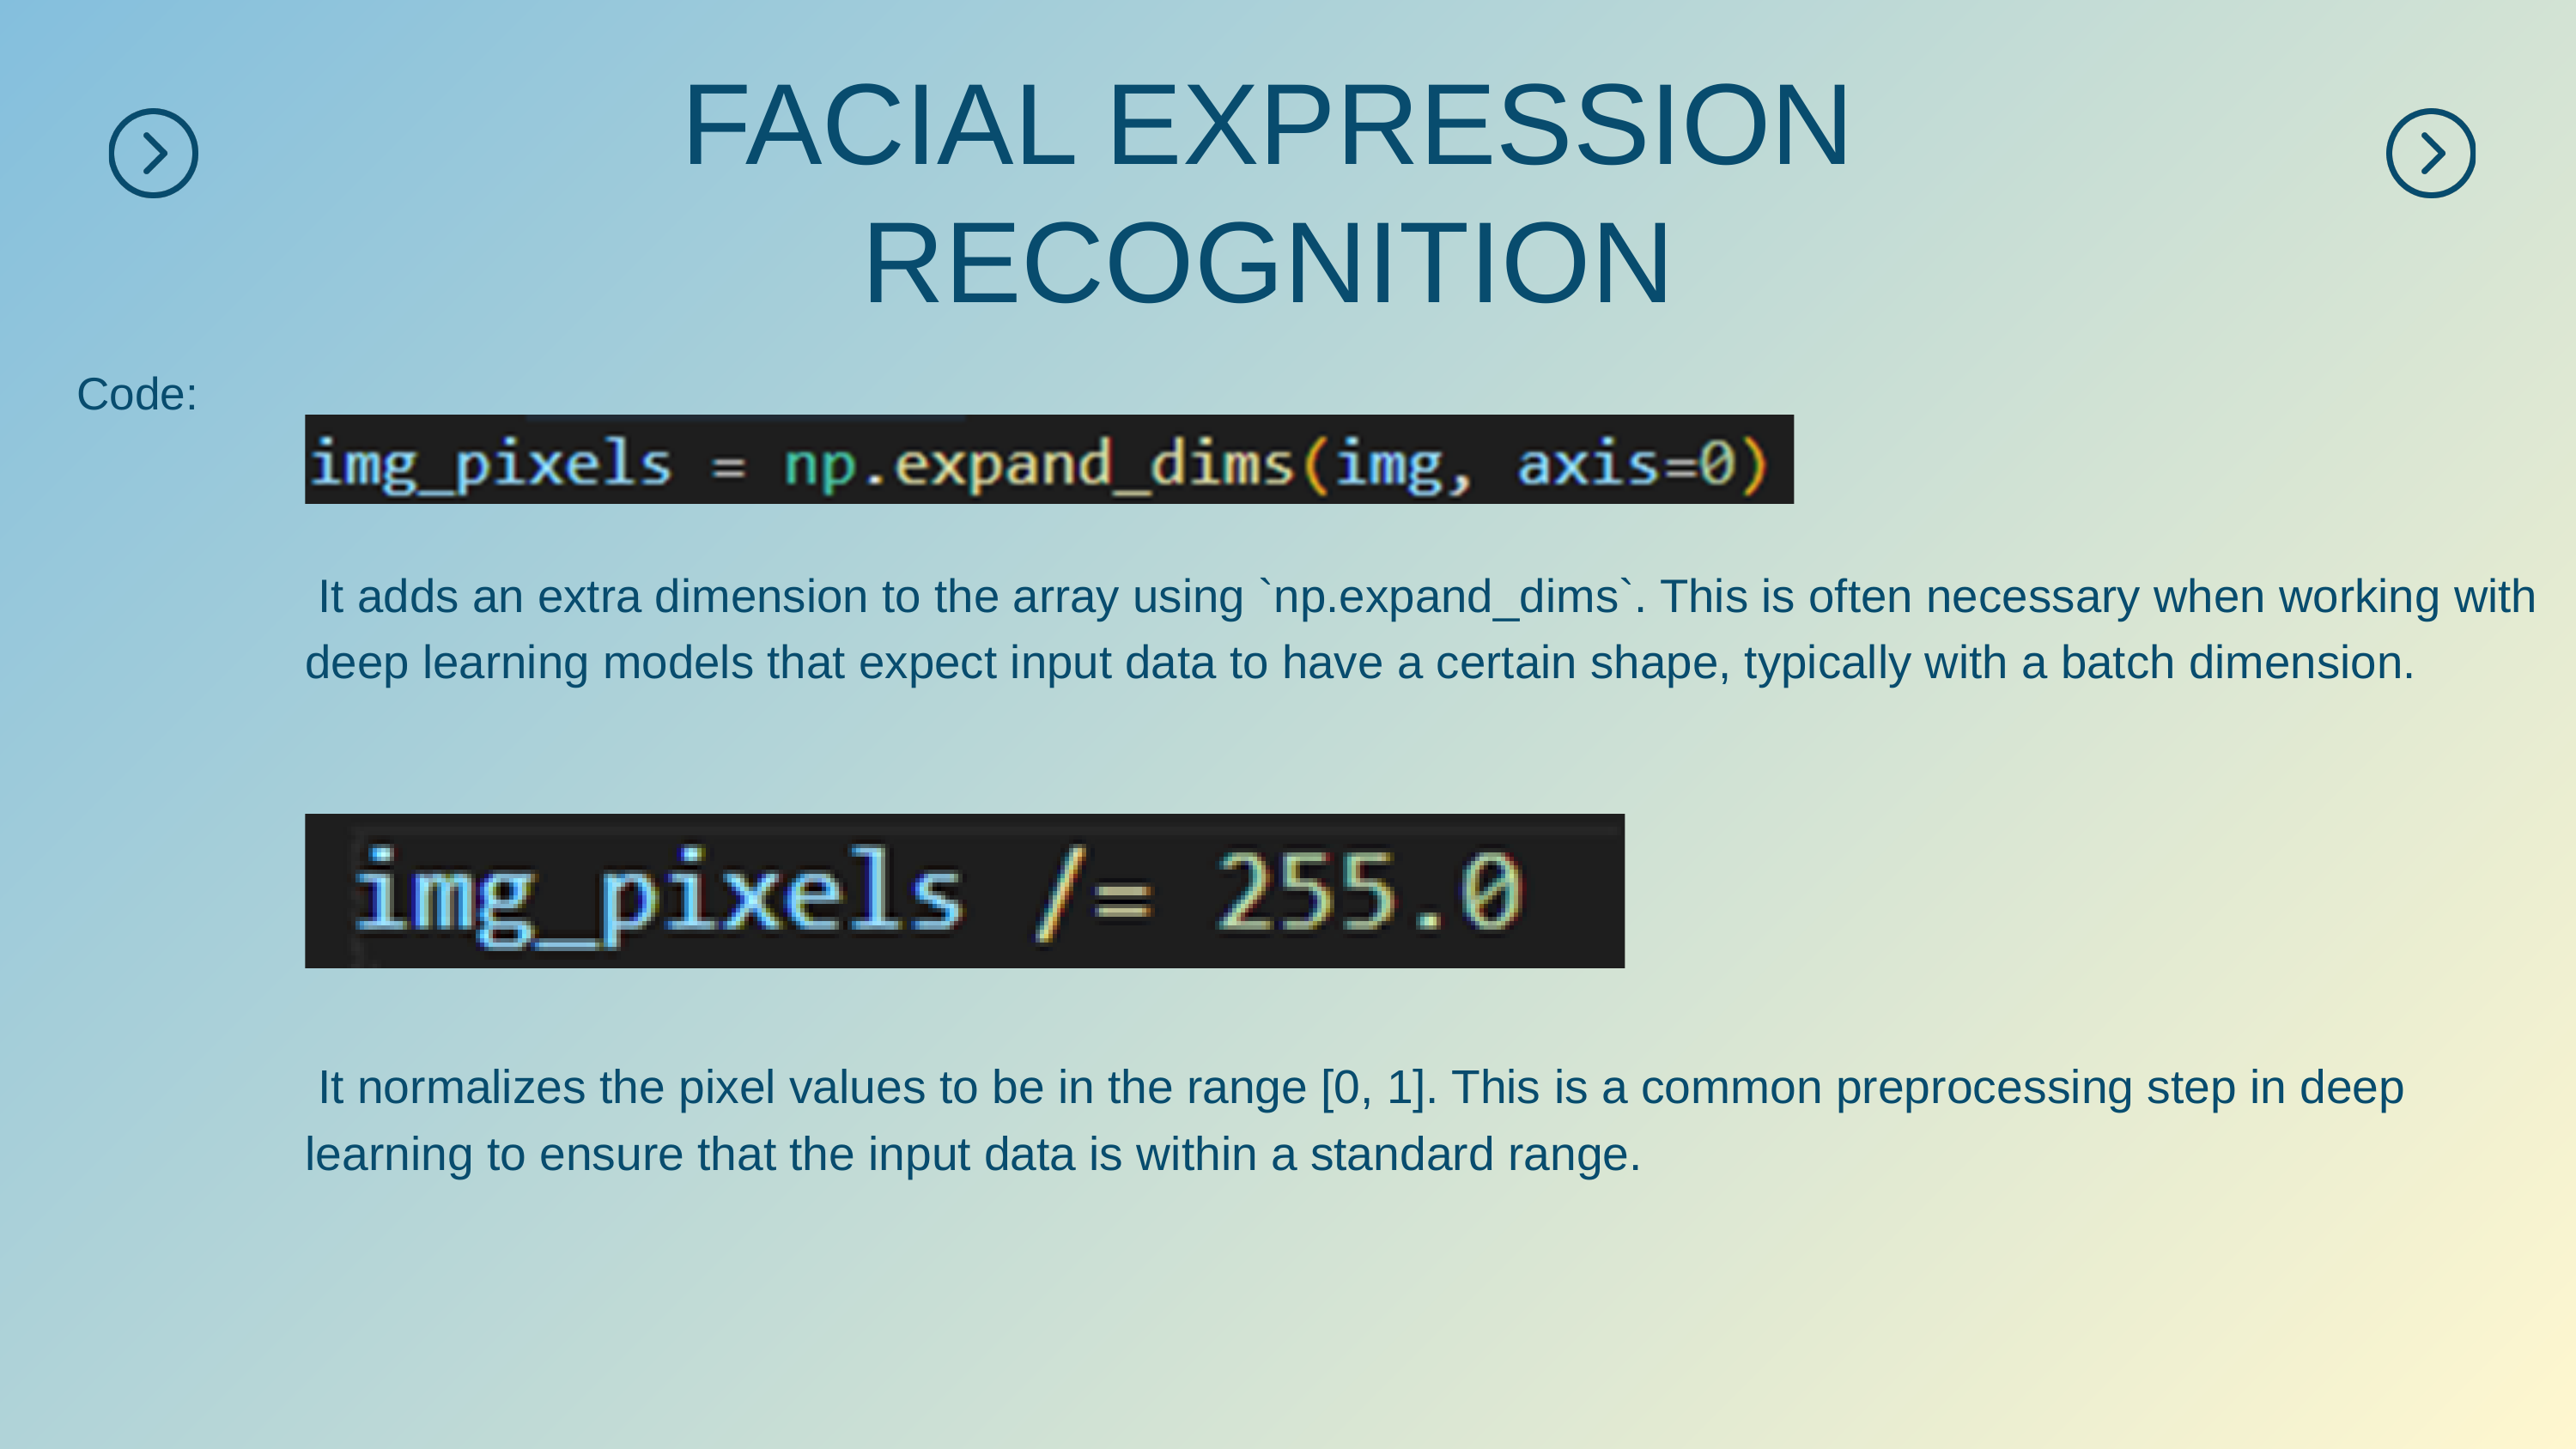

FACIAL EXPRESSION RECOGNITION

Code:

 It adds an extra dimension to the array using `np.expand_dims`. This is often necessary when working with deep learning models that expect input data to have a certain shape, typically with a batch dimension.

 It normalizes the pixel values to be in the range [0, 1]. This is a common preprocessing step in deep learning to ensure that the input data is within a standard range.